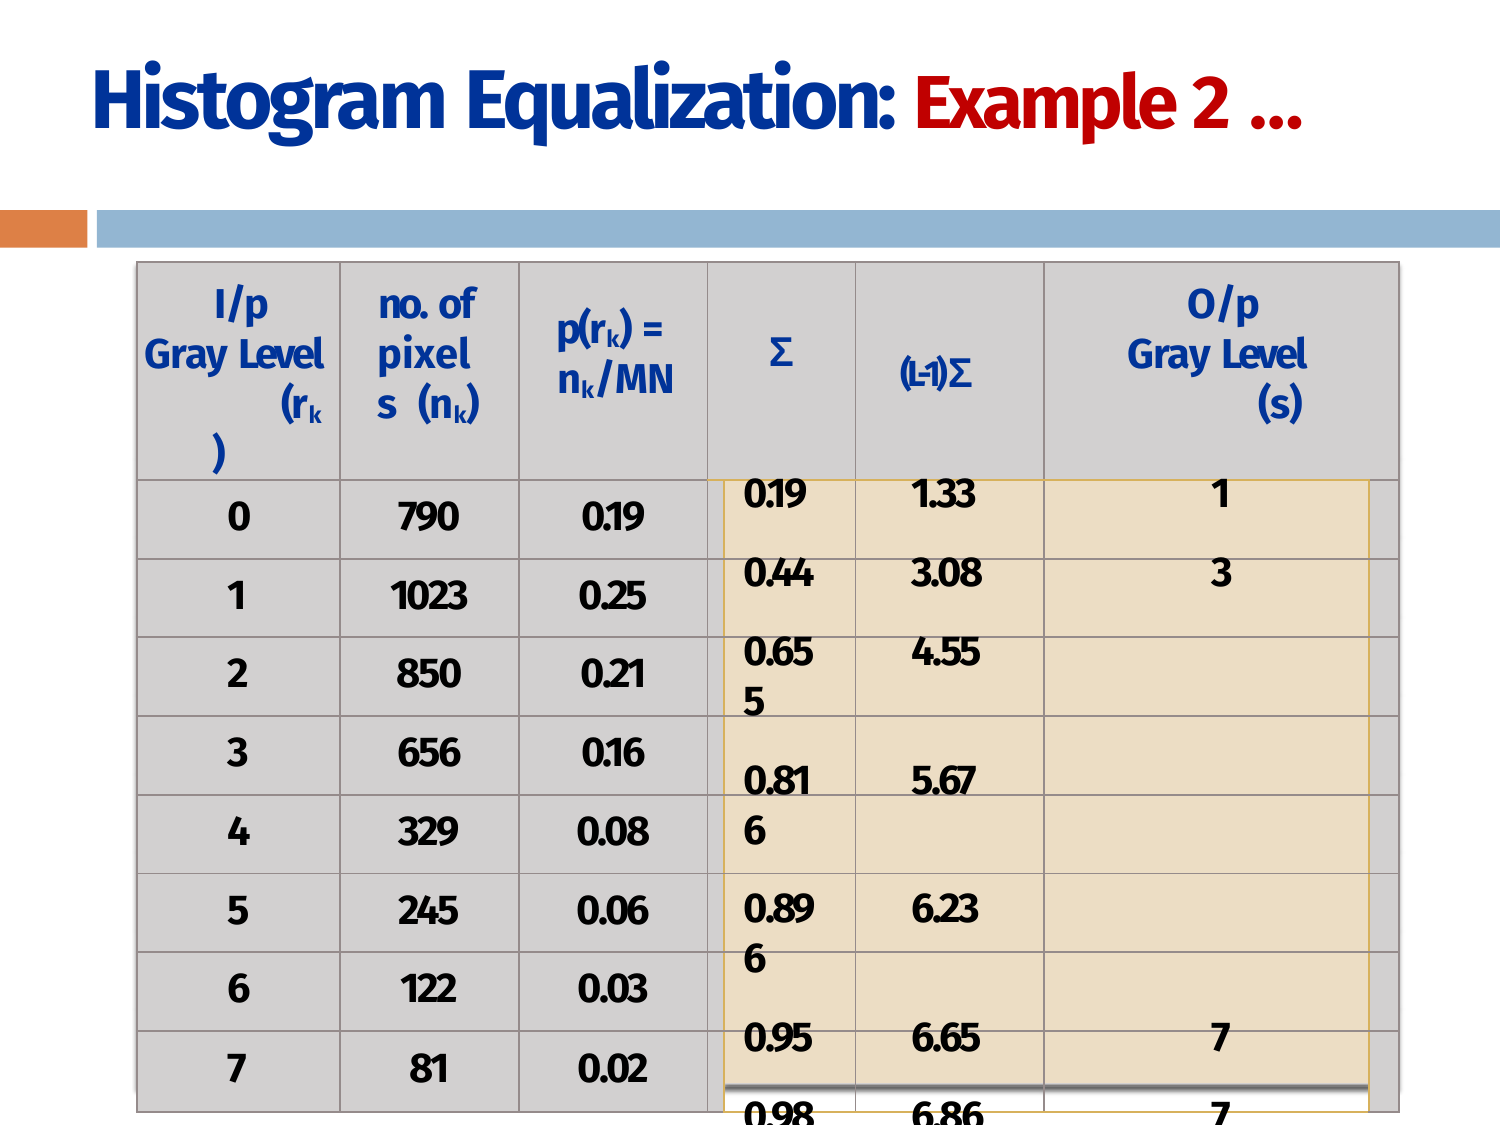

# Histogram Equalization: Example 2 …

| I/p Gray Level (rk) | no. of pixels (nk) | p(rk) = nk/MN | Σ |  | (L-1)Σ | O/p Gray Level (s) |  |
| --- | --- | --- | --- | --- | --- | --- | --- |
| 0 | 790 | 0.19 |  |  |  |  |  |
| 1 | 1023 | 0.25 |  |  |  |  |  |
| 2 | 850 | 0.21 |  |  |  |  |  |
| 3 | 656 | 0.16 |  |  |  |  |  |
| 4 | 329 | 0.08 |  |  |  |  |  |
| 5 | 245 | 0.06 |  |  |  |  |  |
| 6 | 122 | 0.03 |  |  |  |  |  |
| 7 | 81 | 0.02 |  |  |  |  |  |

0.19	1.33	1
0.44	3.08	3
0.65	4.55	5
0.81	5.67	6
0.89	6.23	6
0.95	6.65	7
0.98	6.86	7
1.00	7.00	7